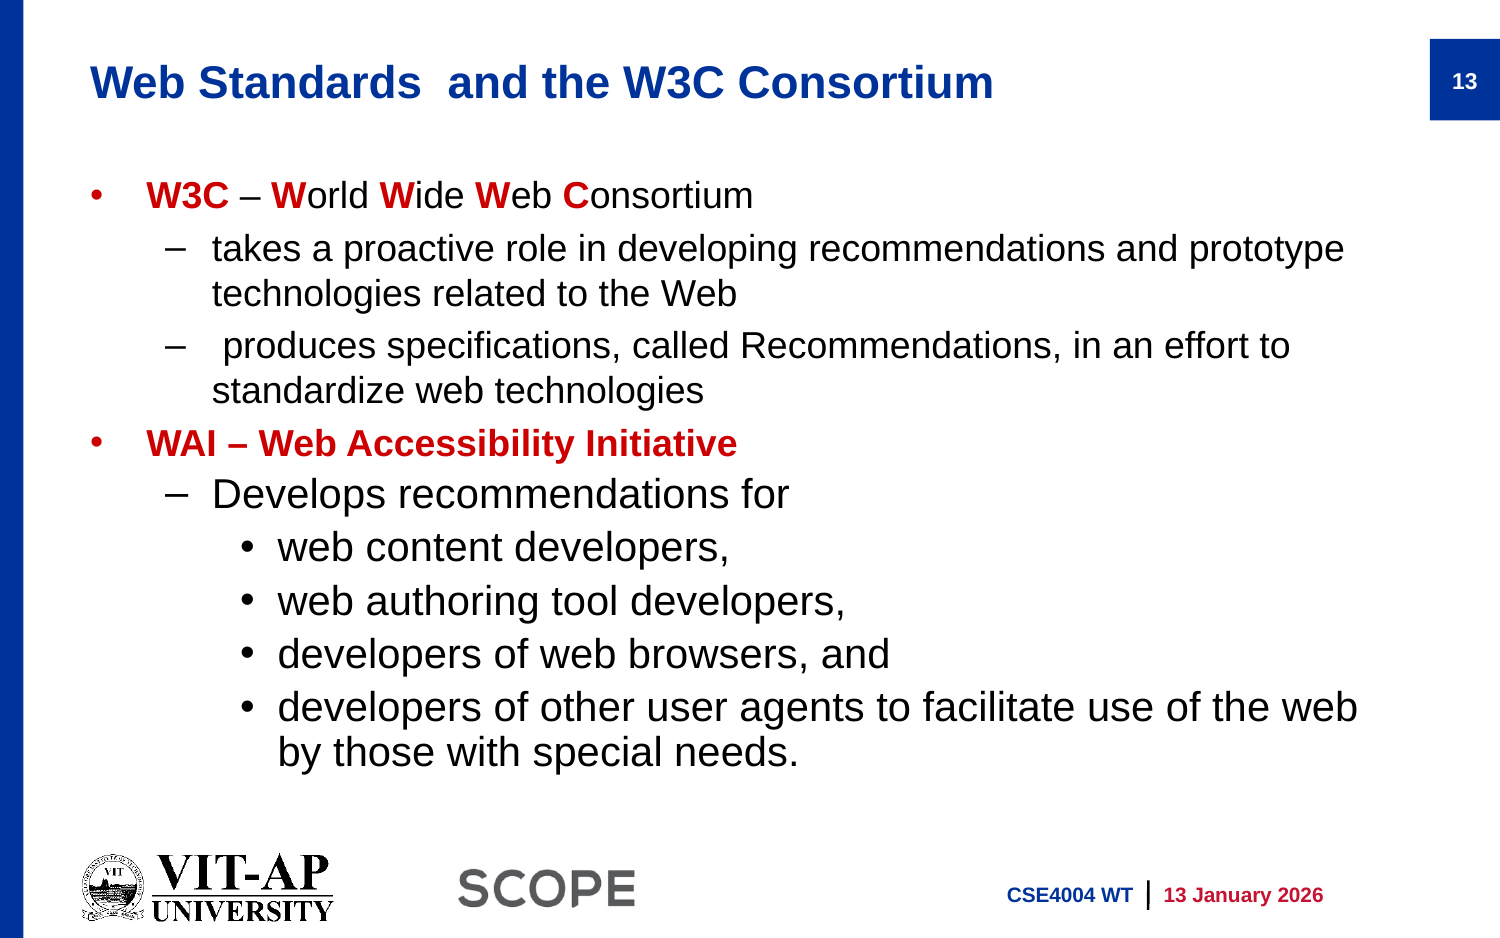

# Web Standards  and the W3C Consortium
13
W3C – World Wide Web Consortium
takes a proactive role in developing recommendations and prototype technologies related to the Web
 produces specifications, called Recommendations, in an effort to standardize web technologies
WAI – Web Accessibility Initiative
Develops recommendations for
web content developers,
web authoring tool developers,
developers of web browsers, and
developers of other user agents to facilitate use of the web by those with special needs.

CSE4004 WT
13 January 2026